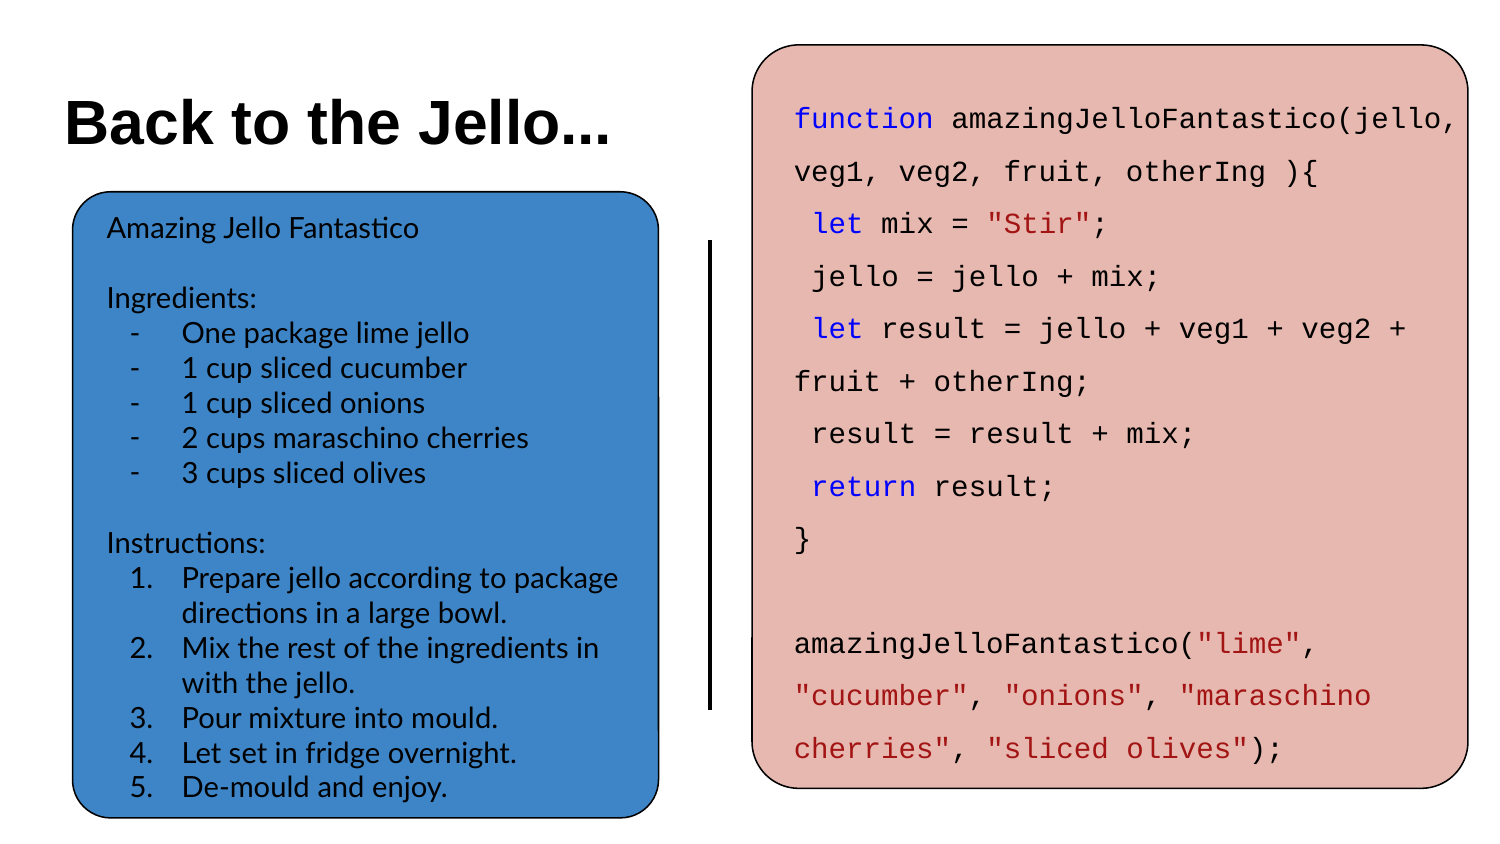

function amazingJelloFantastico(jello, veg1, veg2, fruit, otherIng ){
 let mix = "Stir";
 jello = jello + mix;
 let result = jello + veg1 + veg2 + fruit + otherIng;
 result = result + mix;
 return result;
}

amazingJelloFantastico("lime", "cucumber", "onions", "maraschino cherries", "sliced olives");

# Back to the Jello...

Amazing Jello Fantastico

Ingredients:
One package lime jello
1 cup sliced cucumber
1 cup sliced onions
2 cups maraschino cherries
3 cups sliced olives

Instructions:
Prepare jello according to package directions in a large bowl.
Mix the rest of the ingredients in with the jello.
Pour mixture into mould.
Let set in fridge overnight.
De-mould and enjoy.